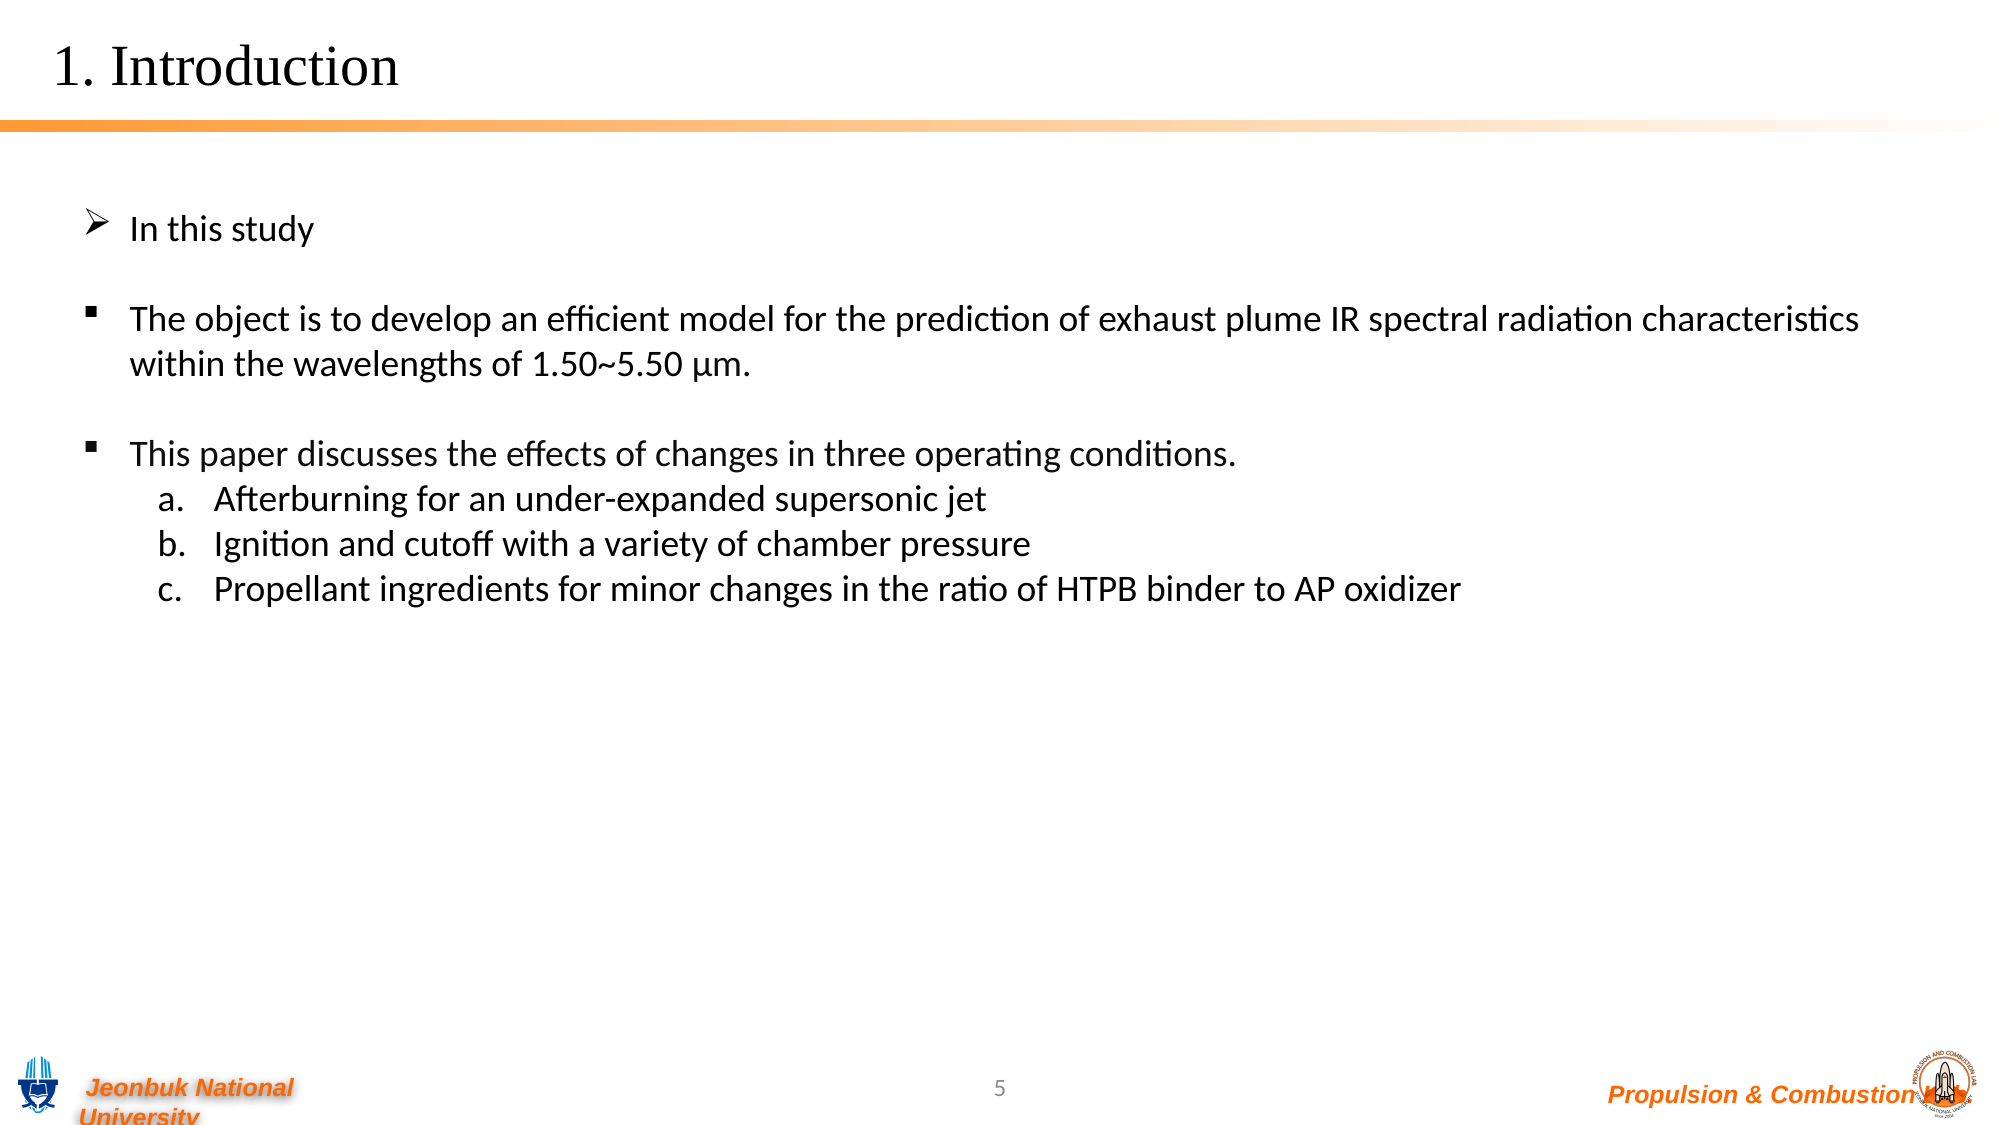

1. Introduction
In this study

The object is to develop an efficient model for the prediction of exhaust plume IR spectral radiation characteristics within the wavelengths of 1.50~5.50 µm.

This paper discusses the effects of changes in three operating conditions.
Afterburning for an under-expanded supersonic jet
Ignition and cutoff with a variety of chamber pressure
Propellant ingredients for minor changes in the ratio of HTPB binder to AP oxidizer
5